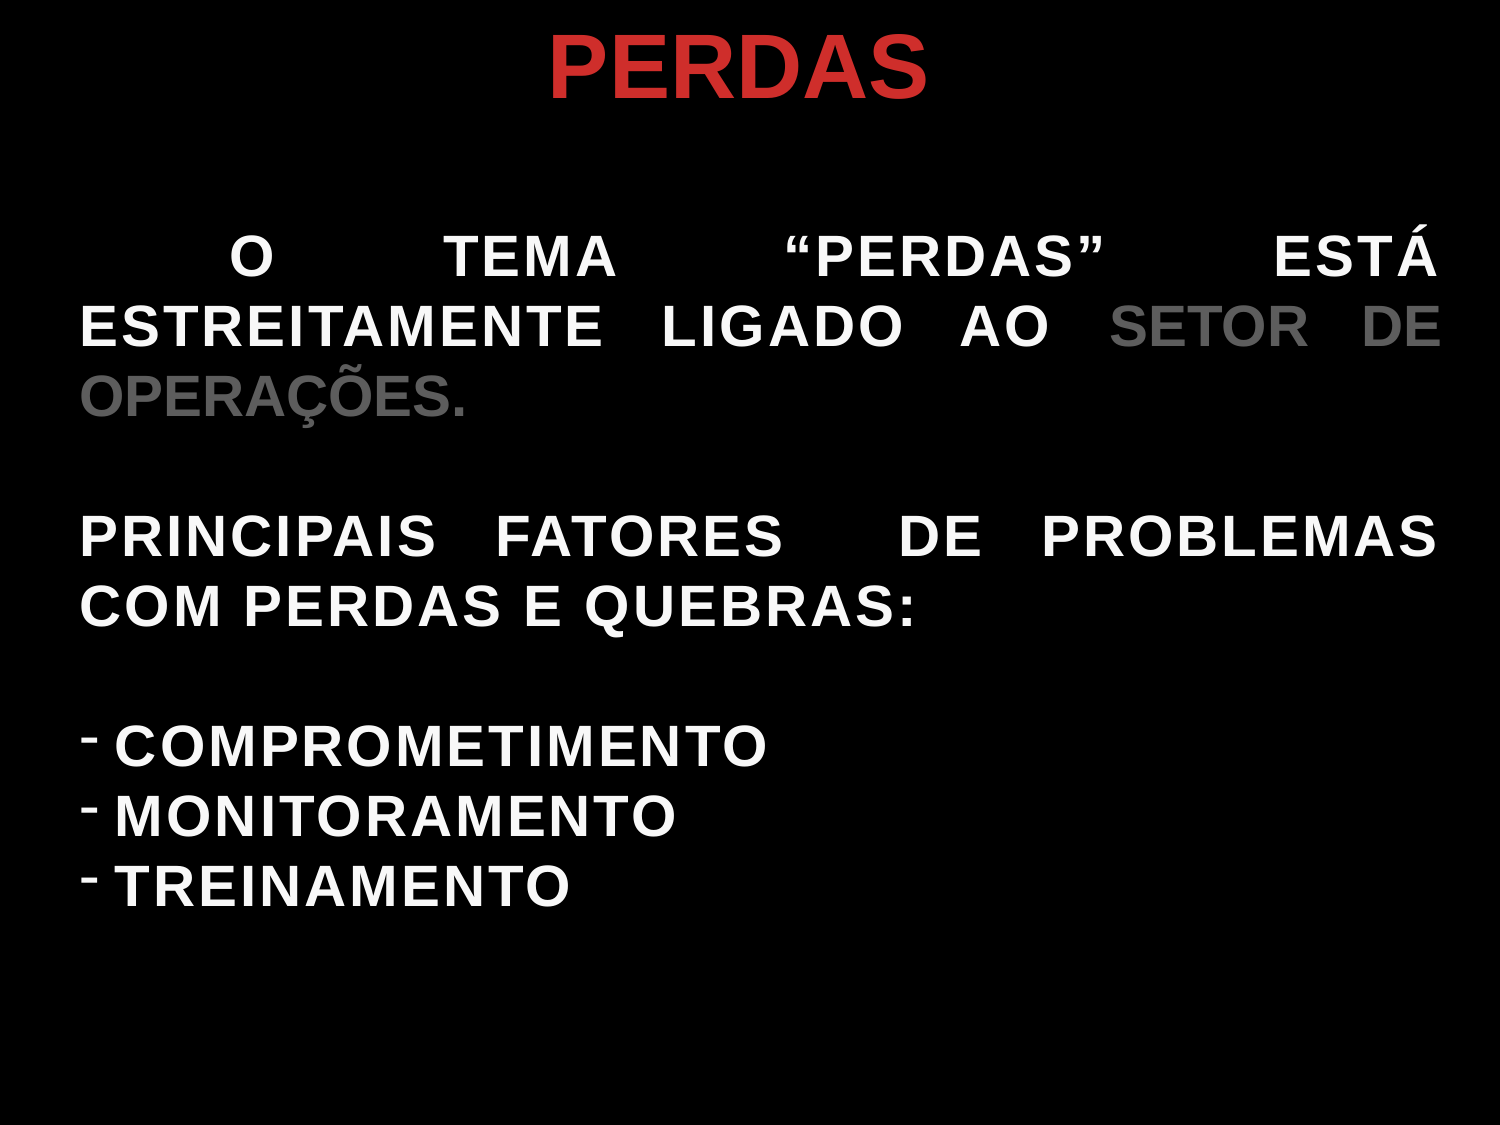

PERDAS
	O TEMA “PERDAS” ESTÁ ESTREITAMENTE LIGADO AO SETOR DE OPERAÇÕES.

PRINCIPAIS FATORES  DE PROBLEMAS COM PERDAS E QUEBRAS:

COMPROMETIMENTO
MONITORAMENTO
TREINAMENTO